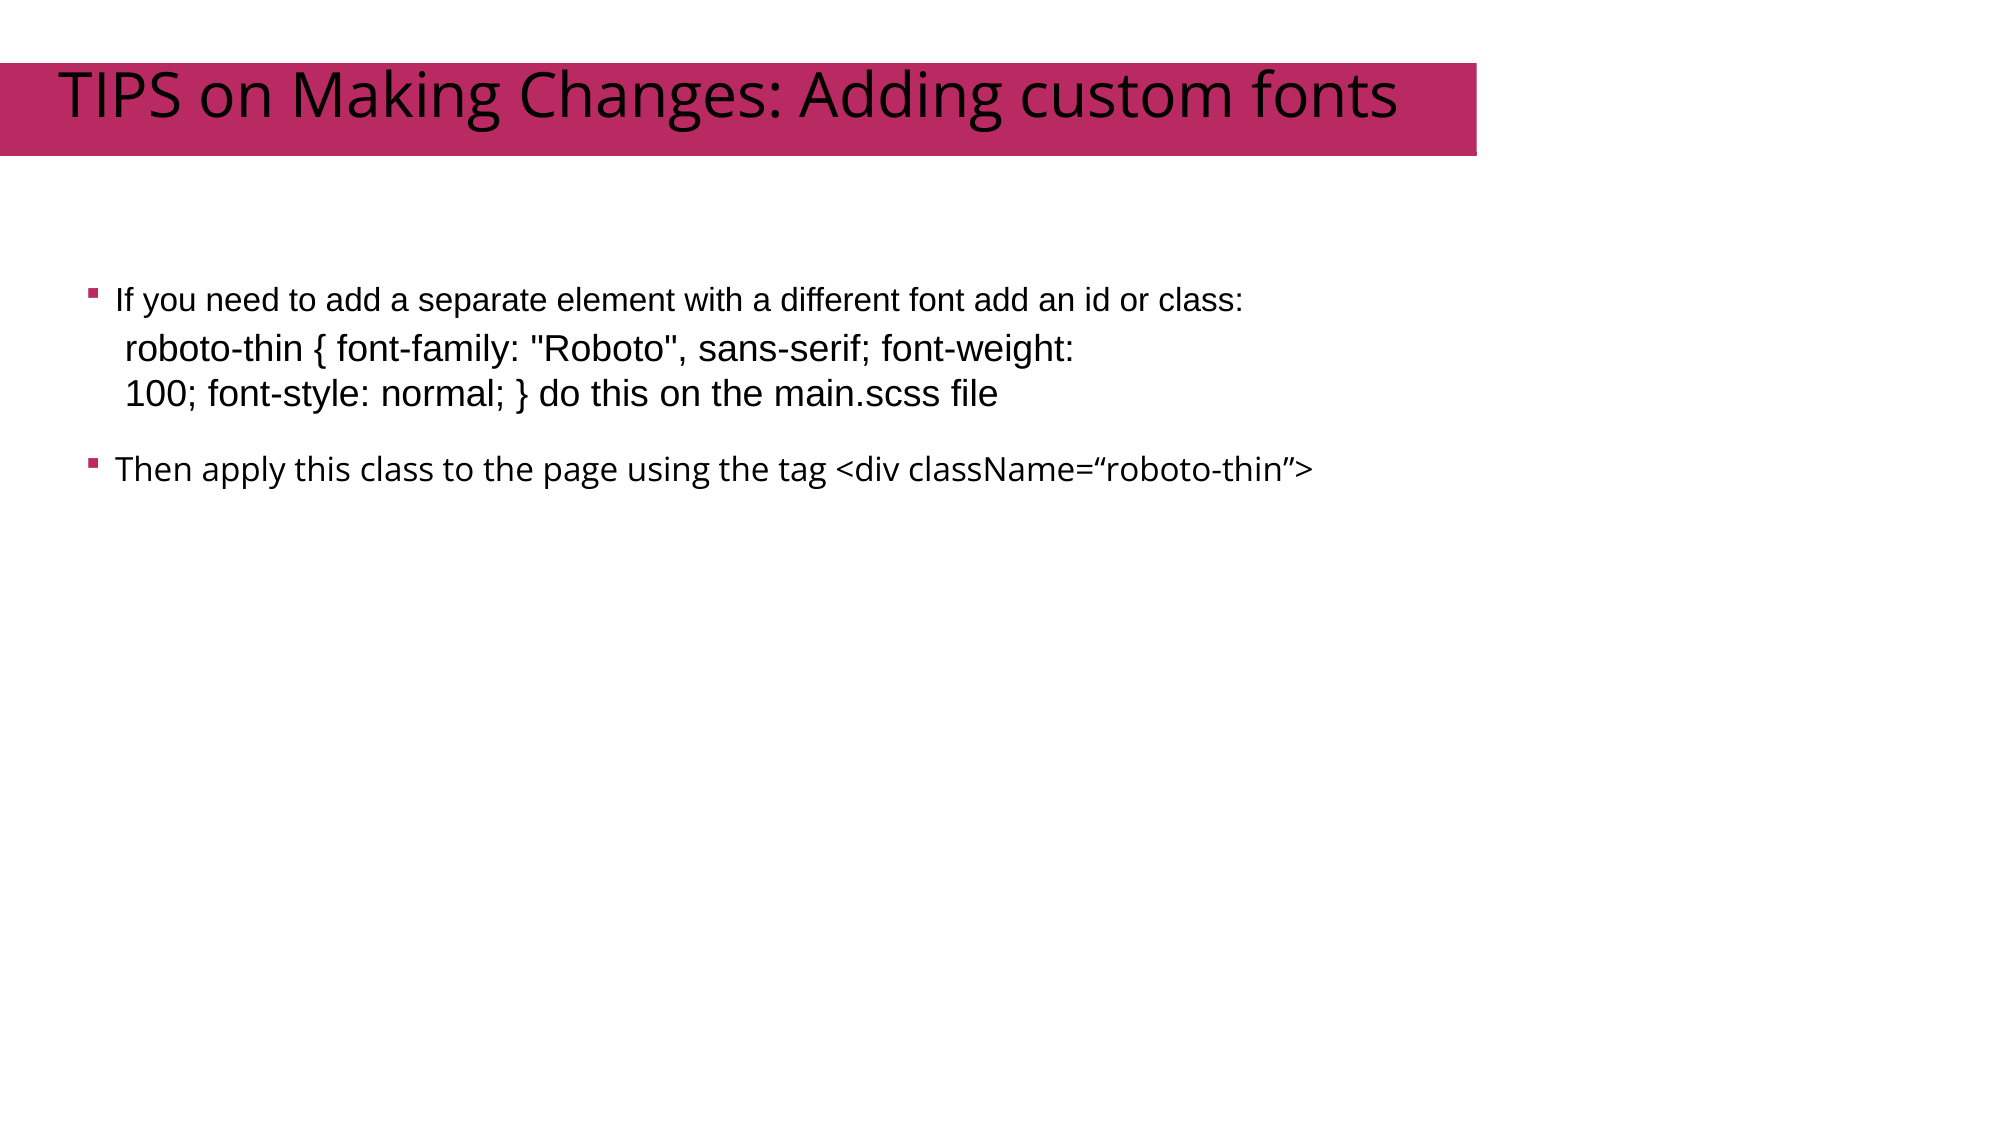

# TIPS on Making Changes: Adding custom fonts

If you need to add a separate element with a different font add an id or class:

Then apply this class to the page using the tag <div className=“roboto-thin”>

roboto-thin { font-family: "Roboto", sans-serif; font-weight: 100; font-style: normal; } do this on the main.scss file